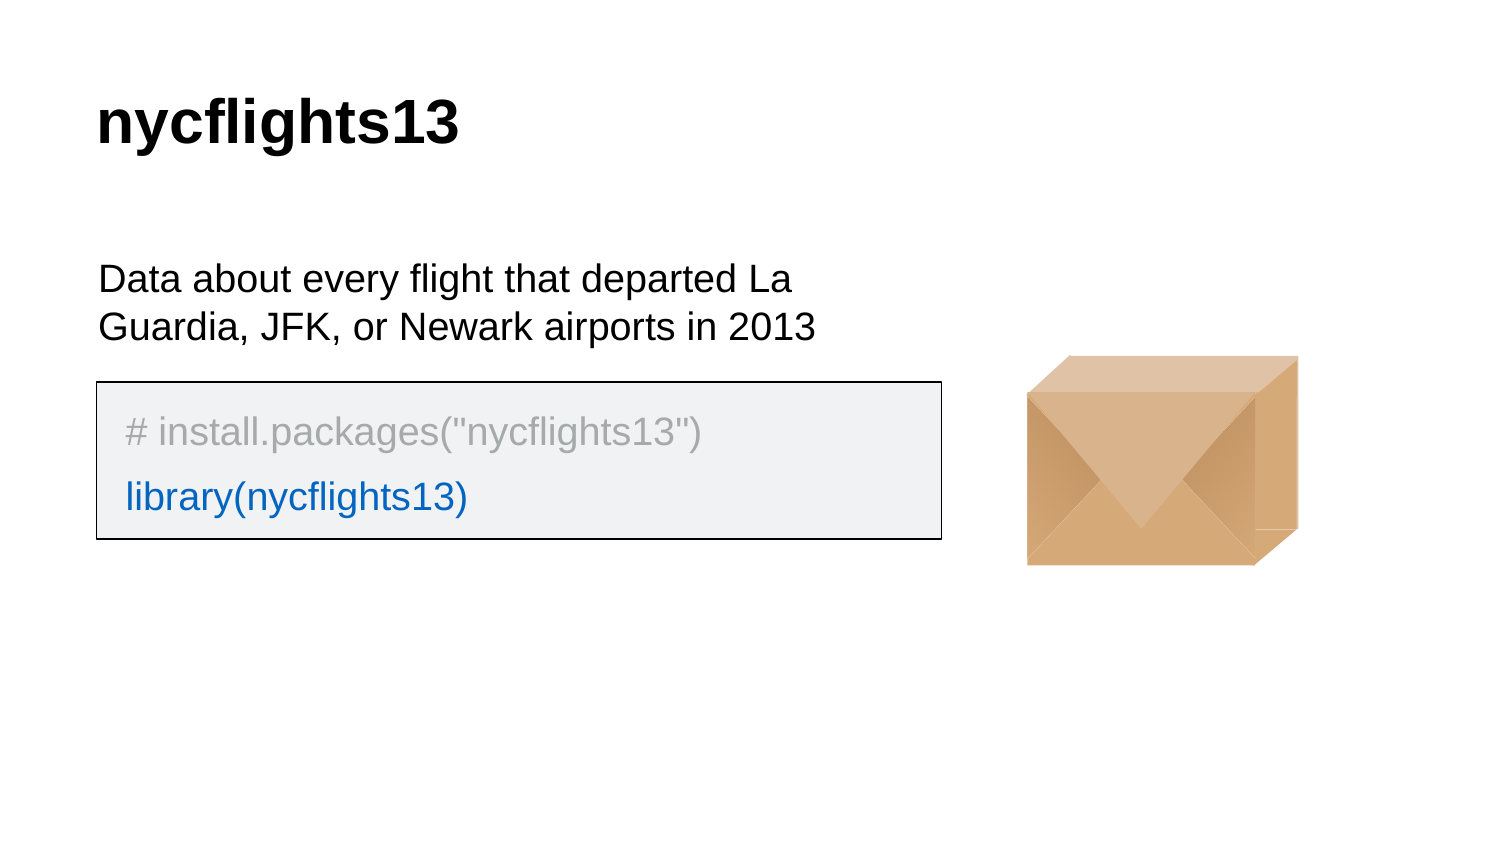

nycflights13
Data about every flight that departed La  Guardia, JFK, or Newark airports in 2013

# install.packages("nycflights13")  library(nycflights13)